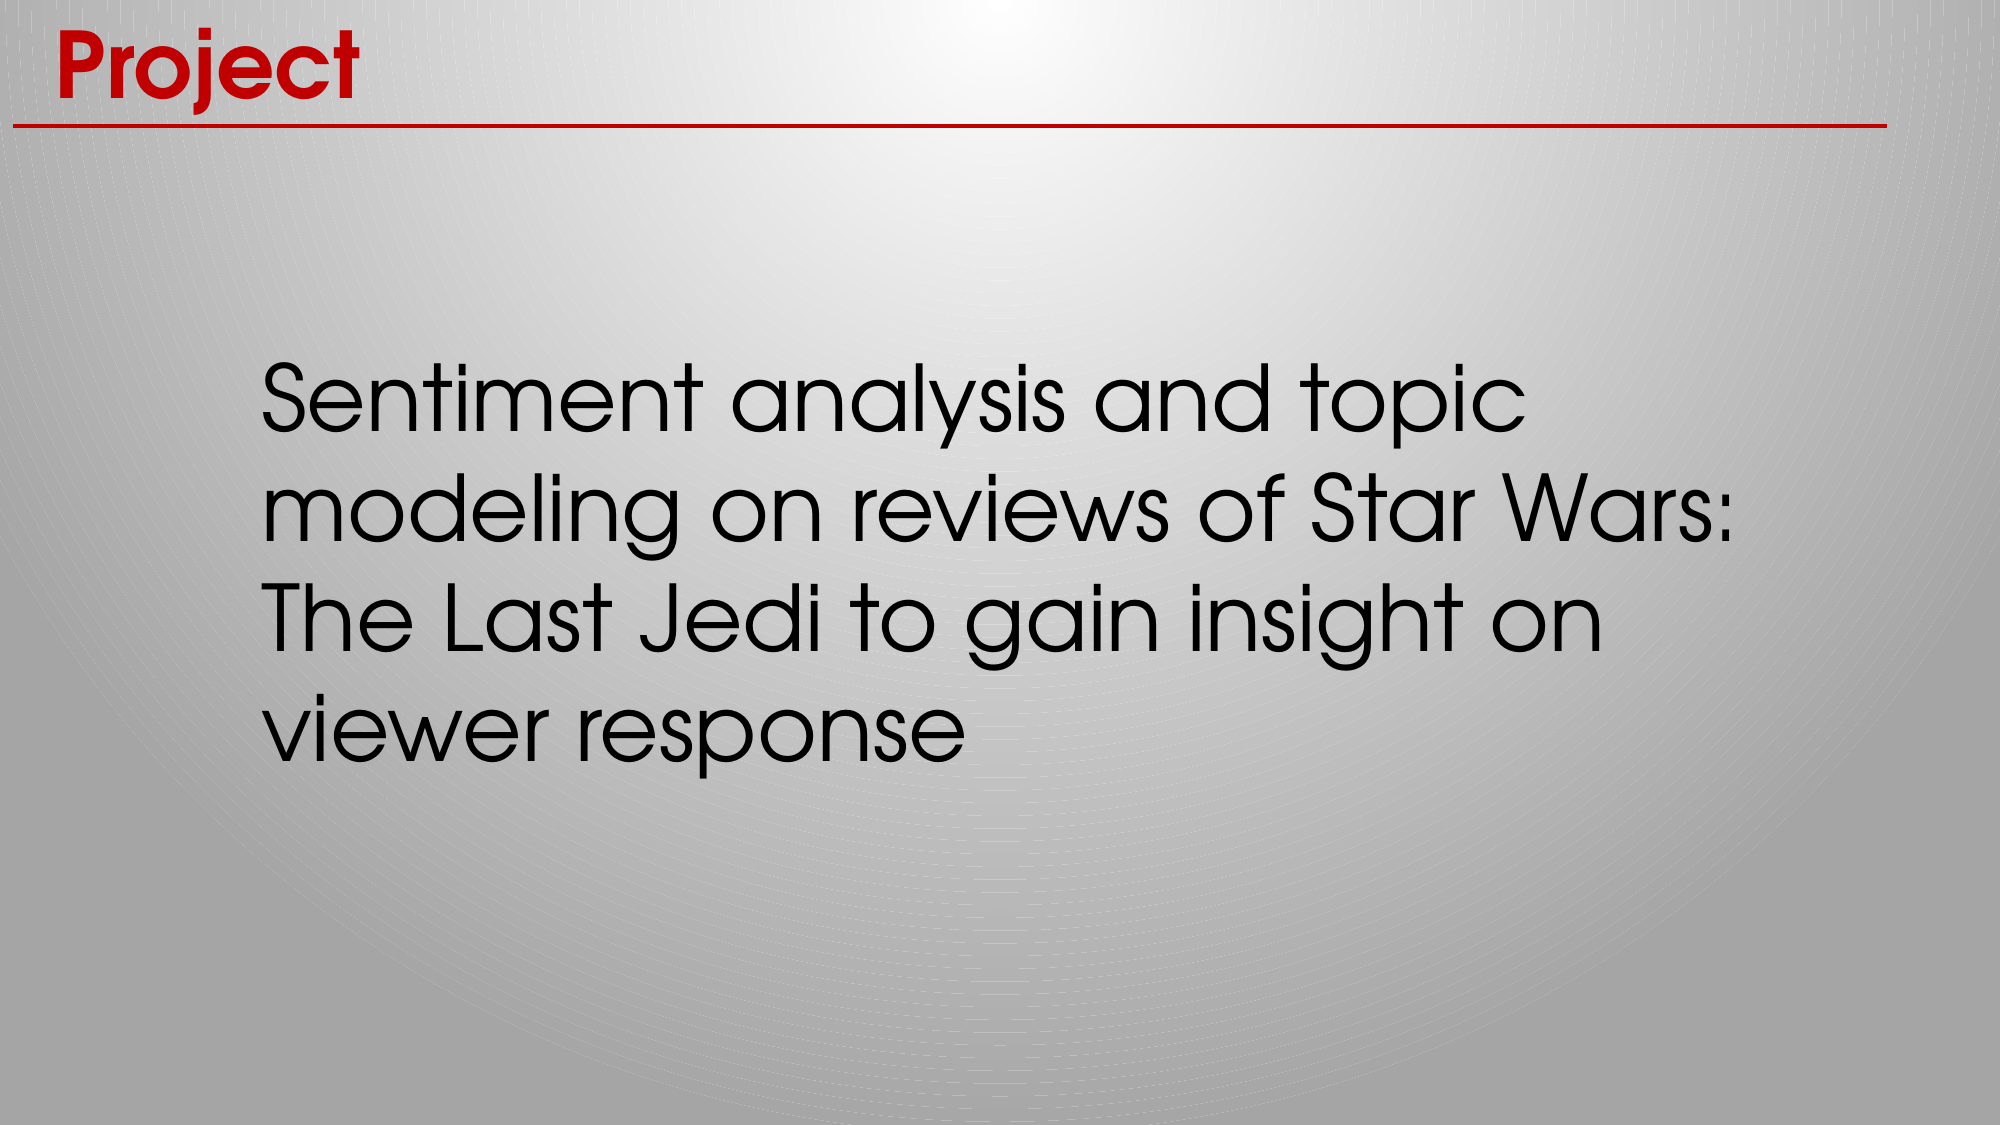

Project
Sentiment analysis and topic modeling on reviews of Star Wars: The Last Jedi to gain insight on viewer response